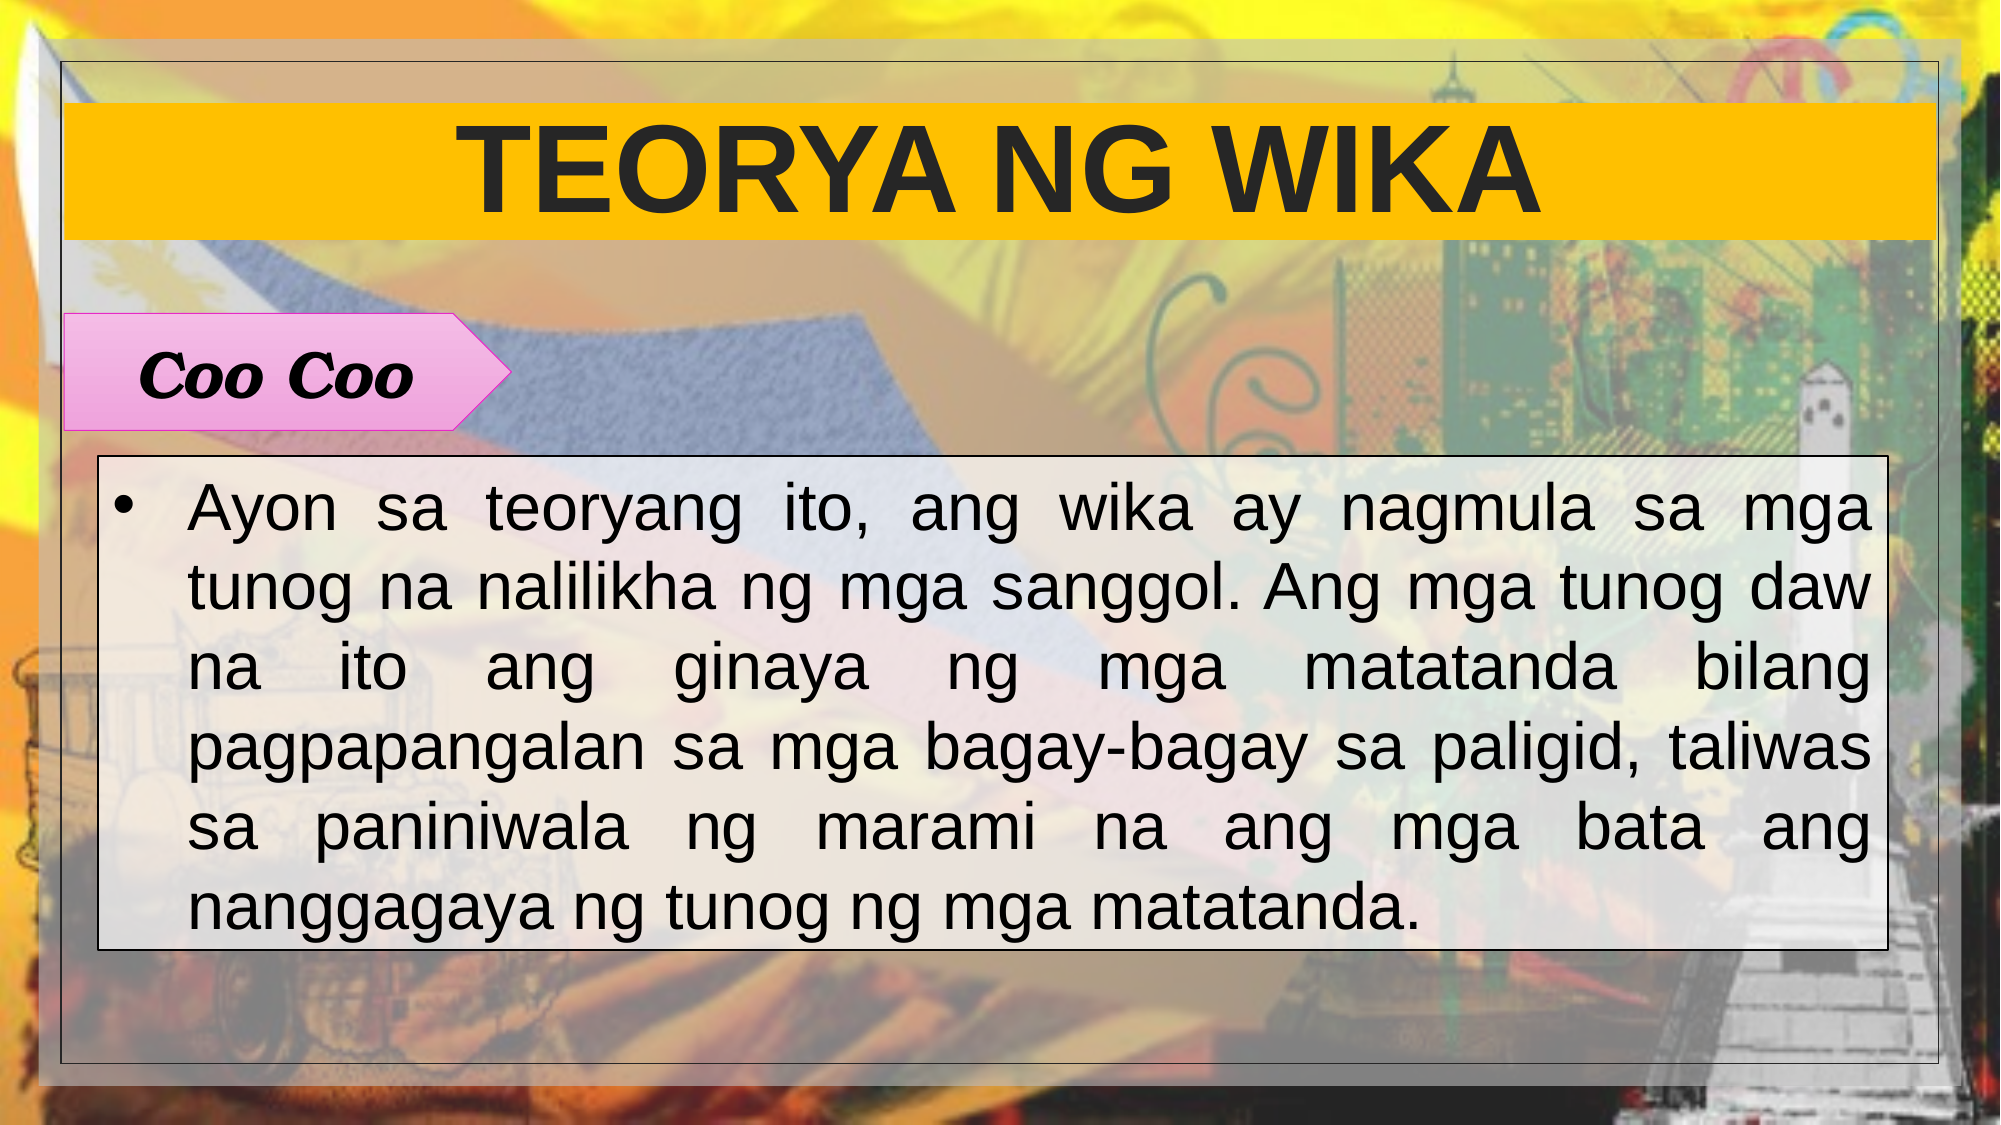

# TEORYA NG WIKA
Coo Coo
Ayon sa teoryang ito, ang wika ay nagmula sa mga tunog na nalilikha ng mga sanggol. Ang mga tunog daw na ito ang ginaya ng mga matatanda bilang pagpapangalan sa mga bagay-bagay sa paligid, taliwas sa paniniwala ng marami na ang mga bata ang nanggagaya ng tunog ng mga matatanda.